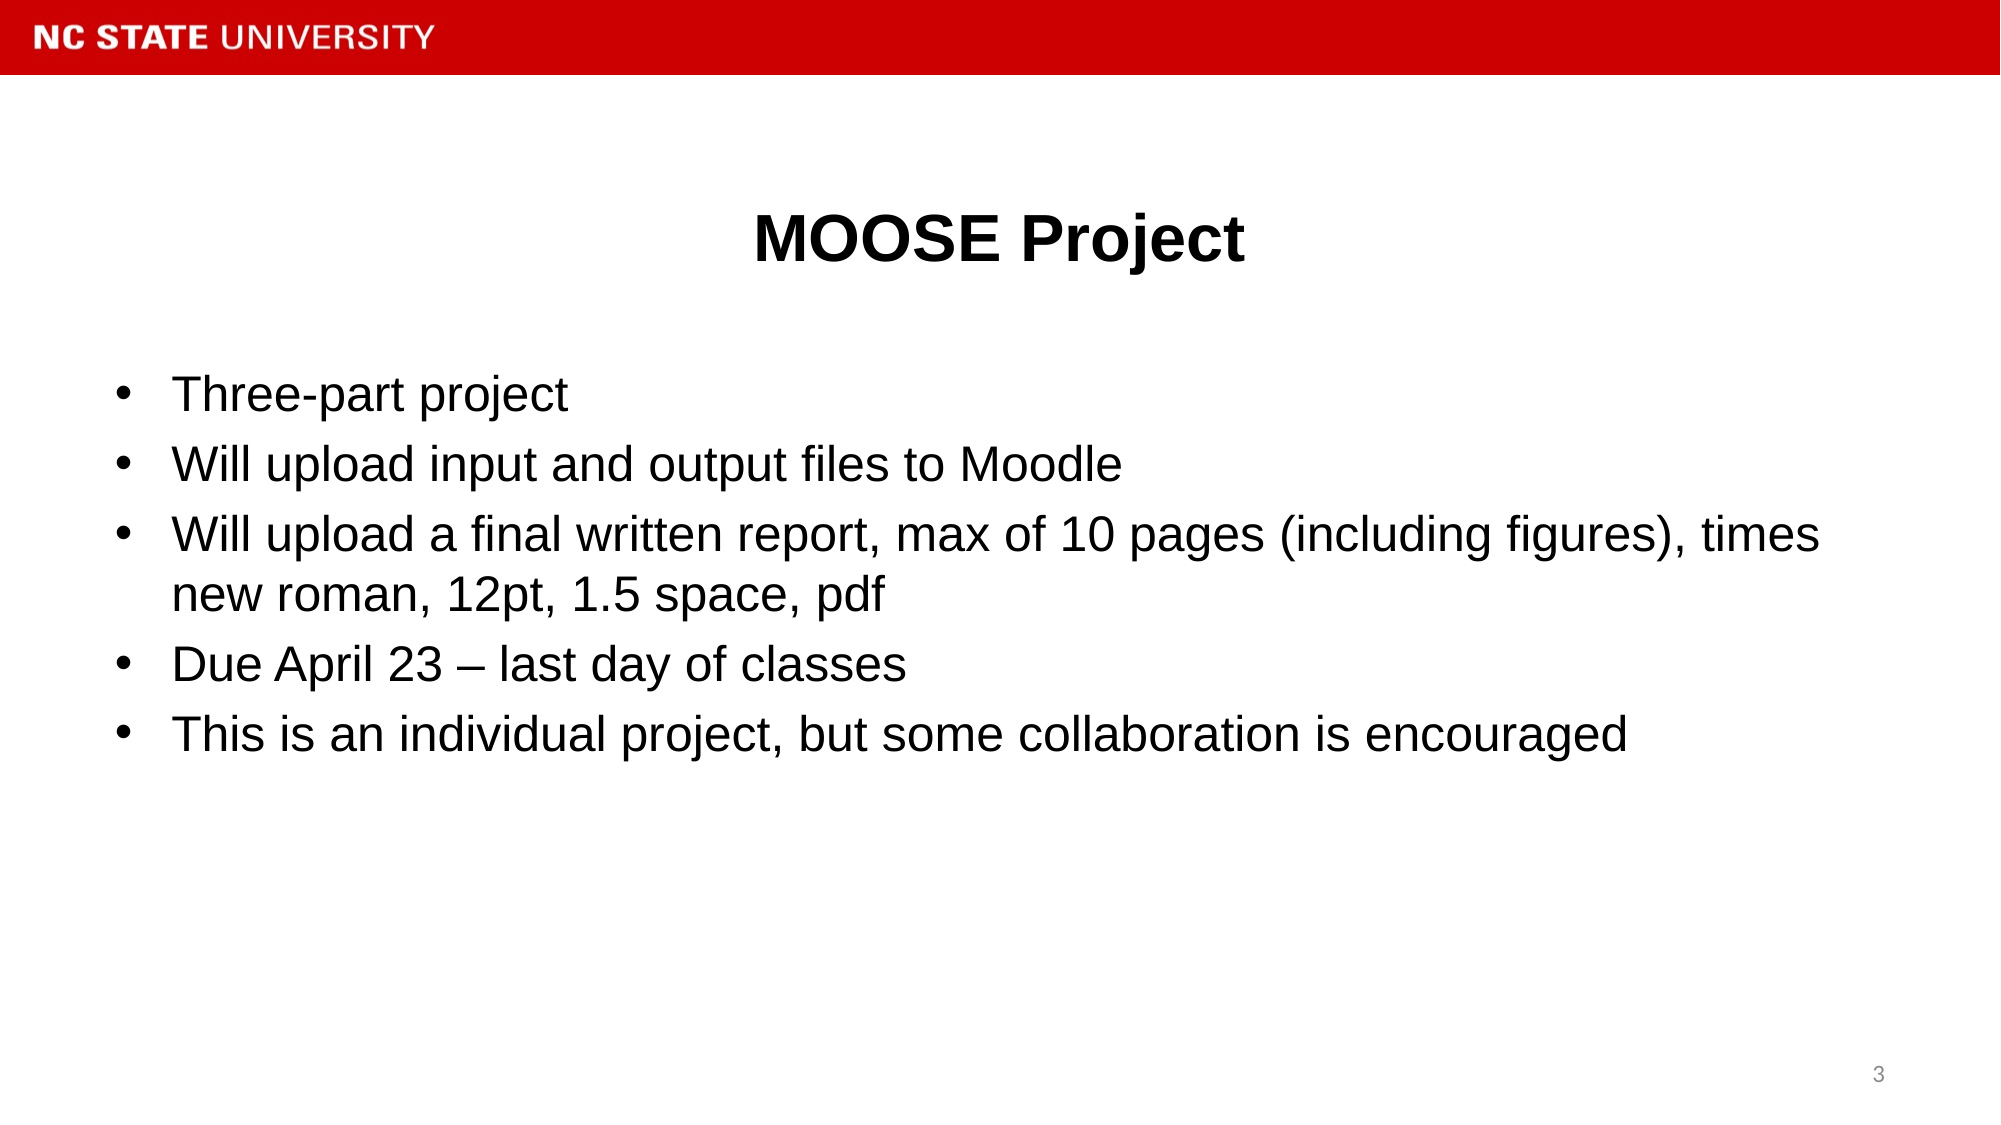

# MOOSE Project
Three-part project
Will upload input and output files to Moodle
Will upload a final written report, max of 10 pages (including figures), times new roman, 12pt, 1.5 space, pdf
Due April 23 – last day of classes
This is an individual project, but some collaboration is encouraged

3